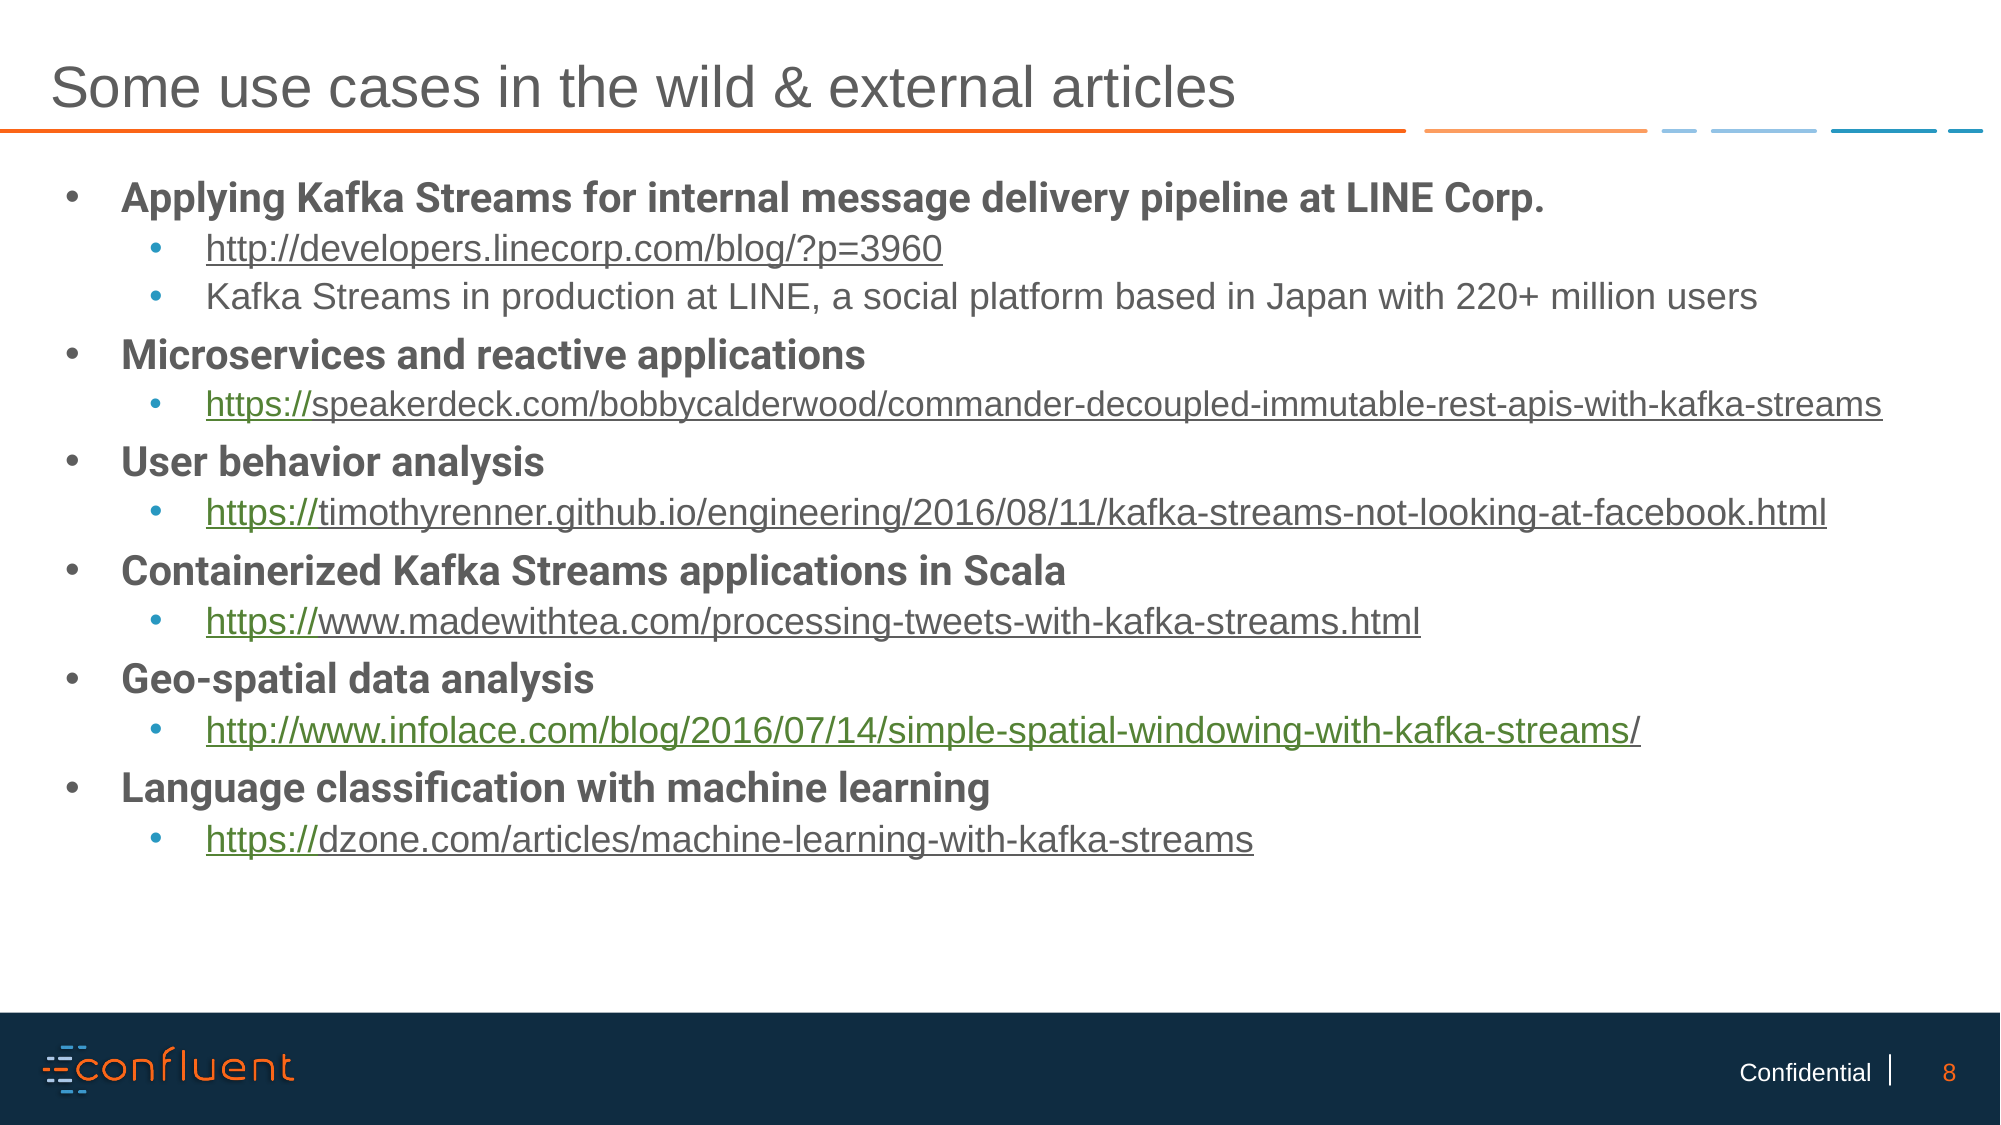

# Some use cases in the wild & external articles
Applying Kafka Streams for internal message delivery pipeline at LINE Corp.
http://developers.linecorp.com/blog/?p=3960
Kafka Streams in production at LINE, a social platform based in Japan with 220+ million users
Microservices and reactive applications
https://speakerdeck.com/bobbycalderwood/commander-decoupled-immutable-rest-apis-with-kafka-streams
User behavior analysis
https://timothyrenner.github.io/engineering/2016/08/11/kafka-streams-not-looking-at-facebook.html
Containerized Kafka Streams applications in Scala
https://www.madewithtea.com/processing-tweets-with-kafka-streams.html
Geo-spatial data analysis
http://www.infolace.com/blog/2016/07/14/simple-spatial-windowing-with-kafka-streams/
Language classification with machine learning
https://dzone.com/articles/machine-learning-with-kafka-streams